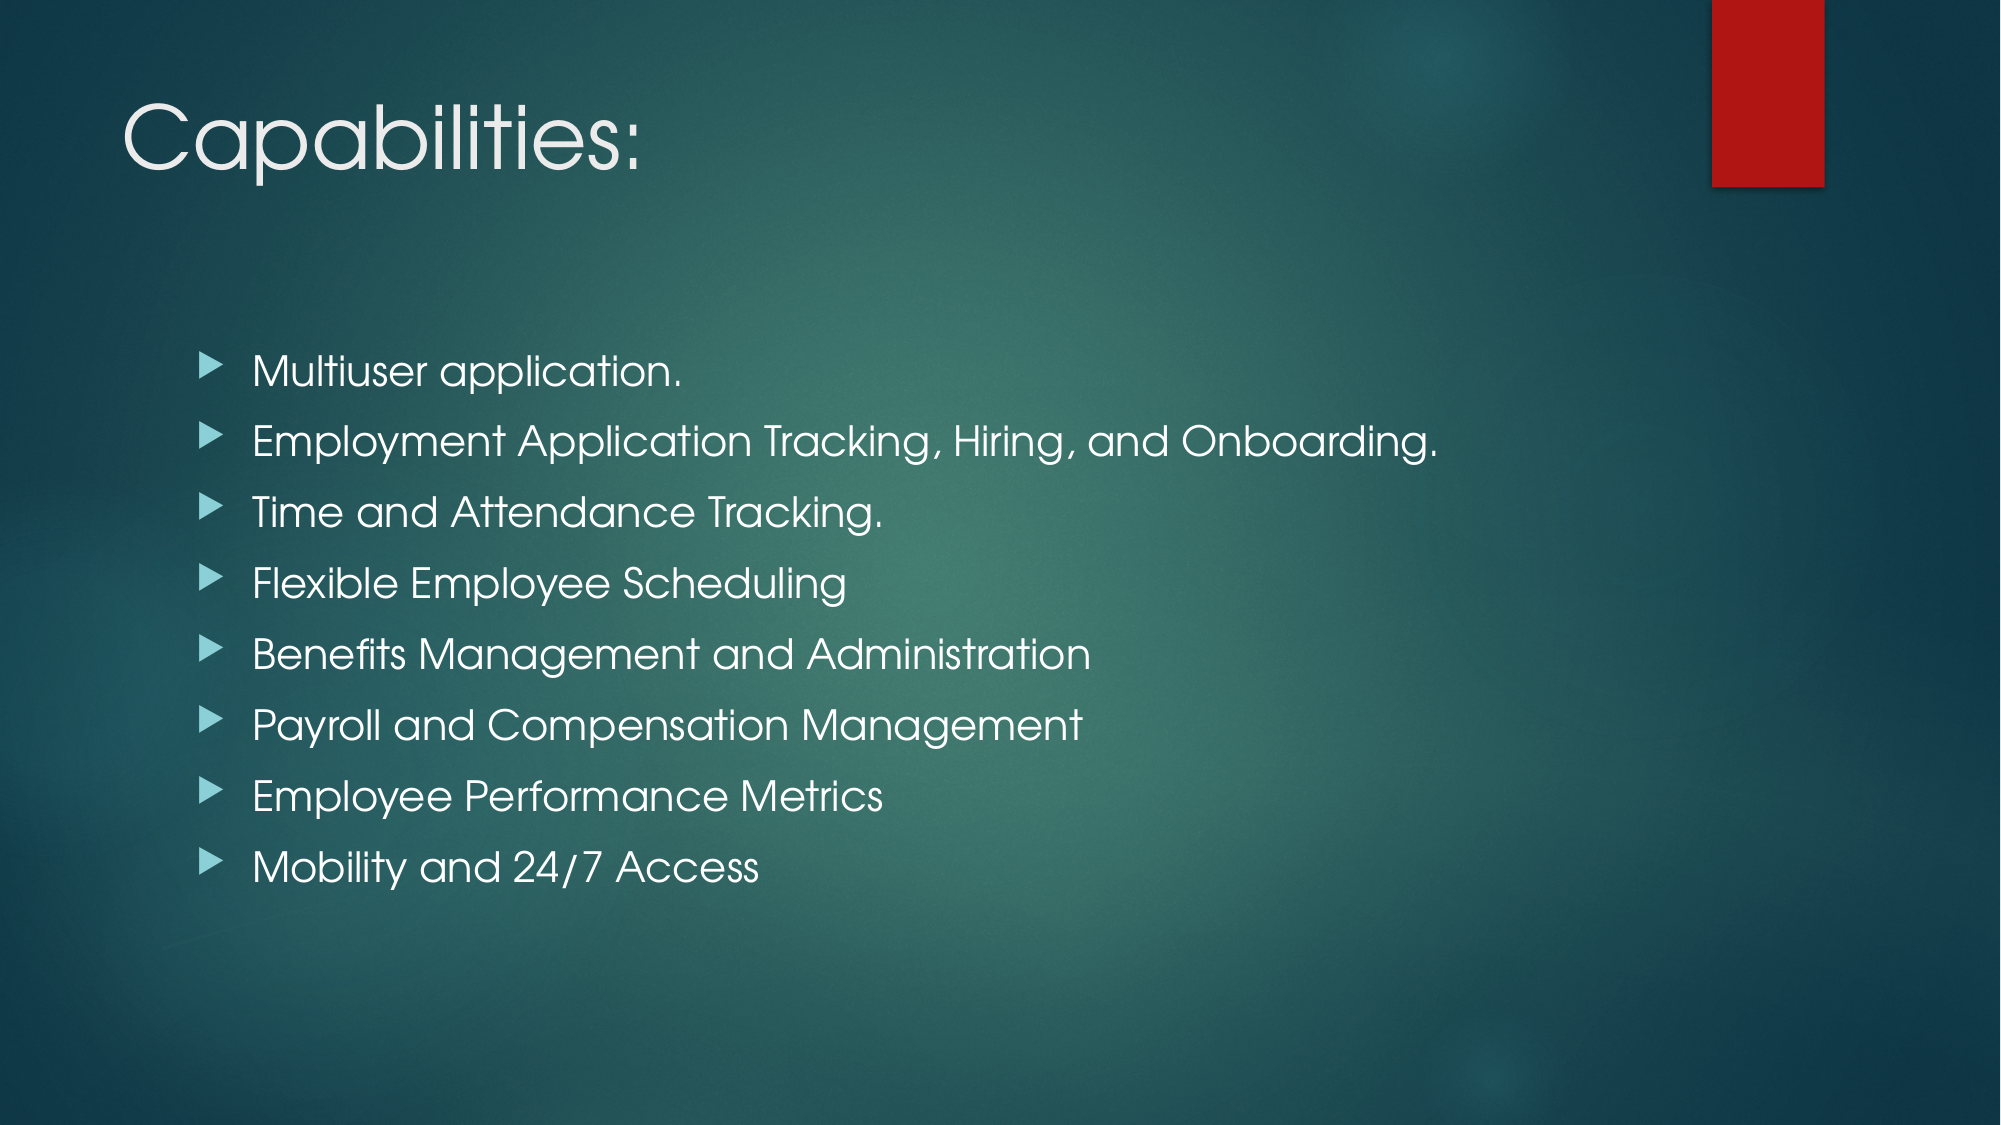

# Capabilities:
Multiuser application.
Employment Application Tracking, Hiring, and Onboarding.
Time and Attendance Tracking.
Flexible Employee Scheduling
Benefits Management and Administration
Payroll and Compensation Management
Employee Performance Metrics
Mobility and 24/7 Access